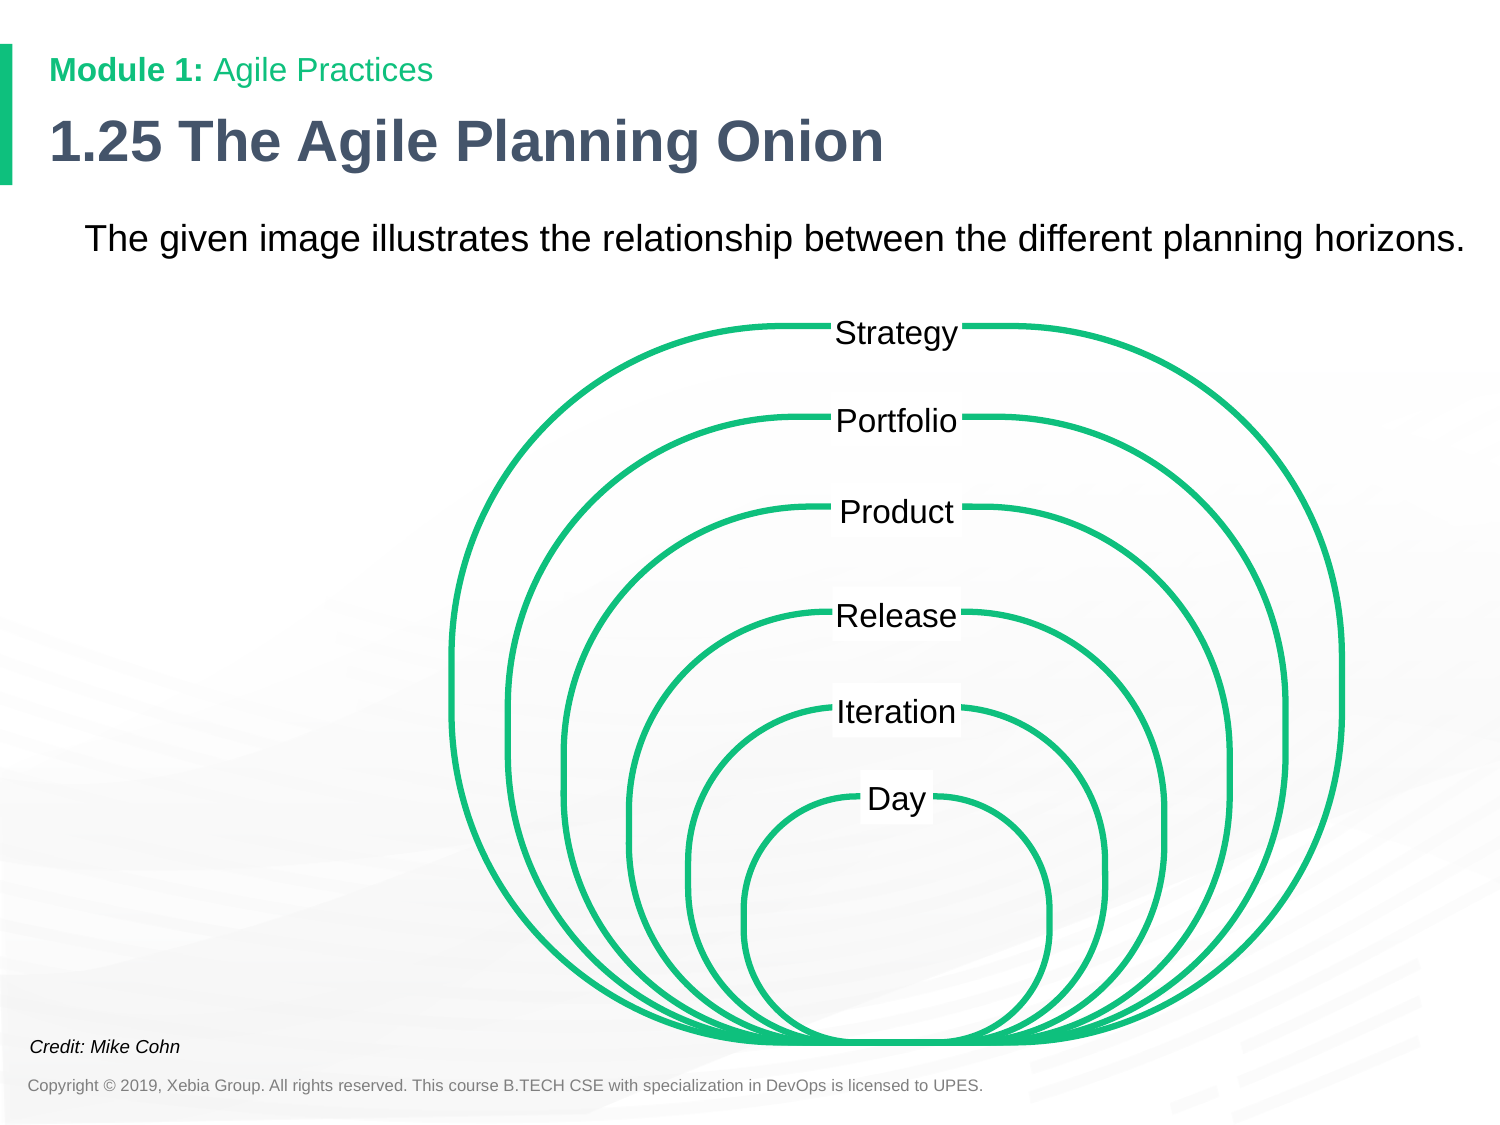

# 1.25 The Agile Planning Onion
The given image illustrates the relationship between the different planning horizons.
Strategy

Portfolio

Product

Release

Iteration

Day

Credit: Mike Cohn